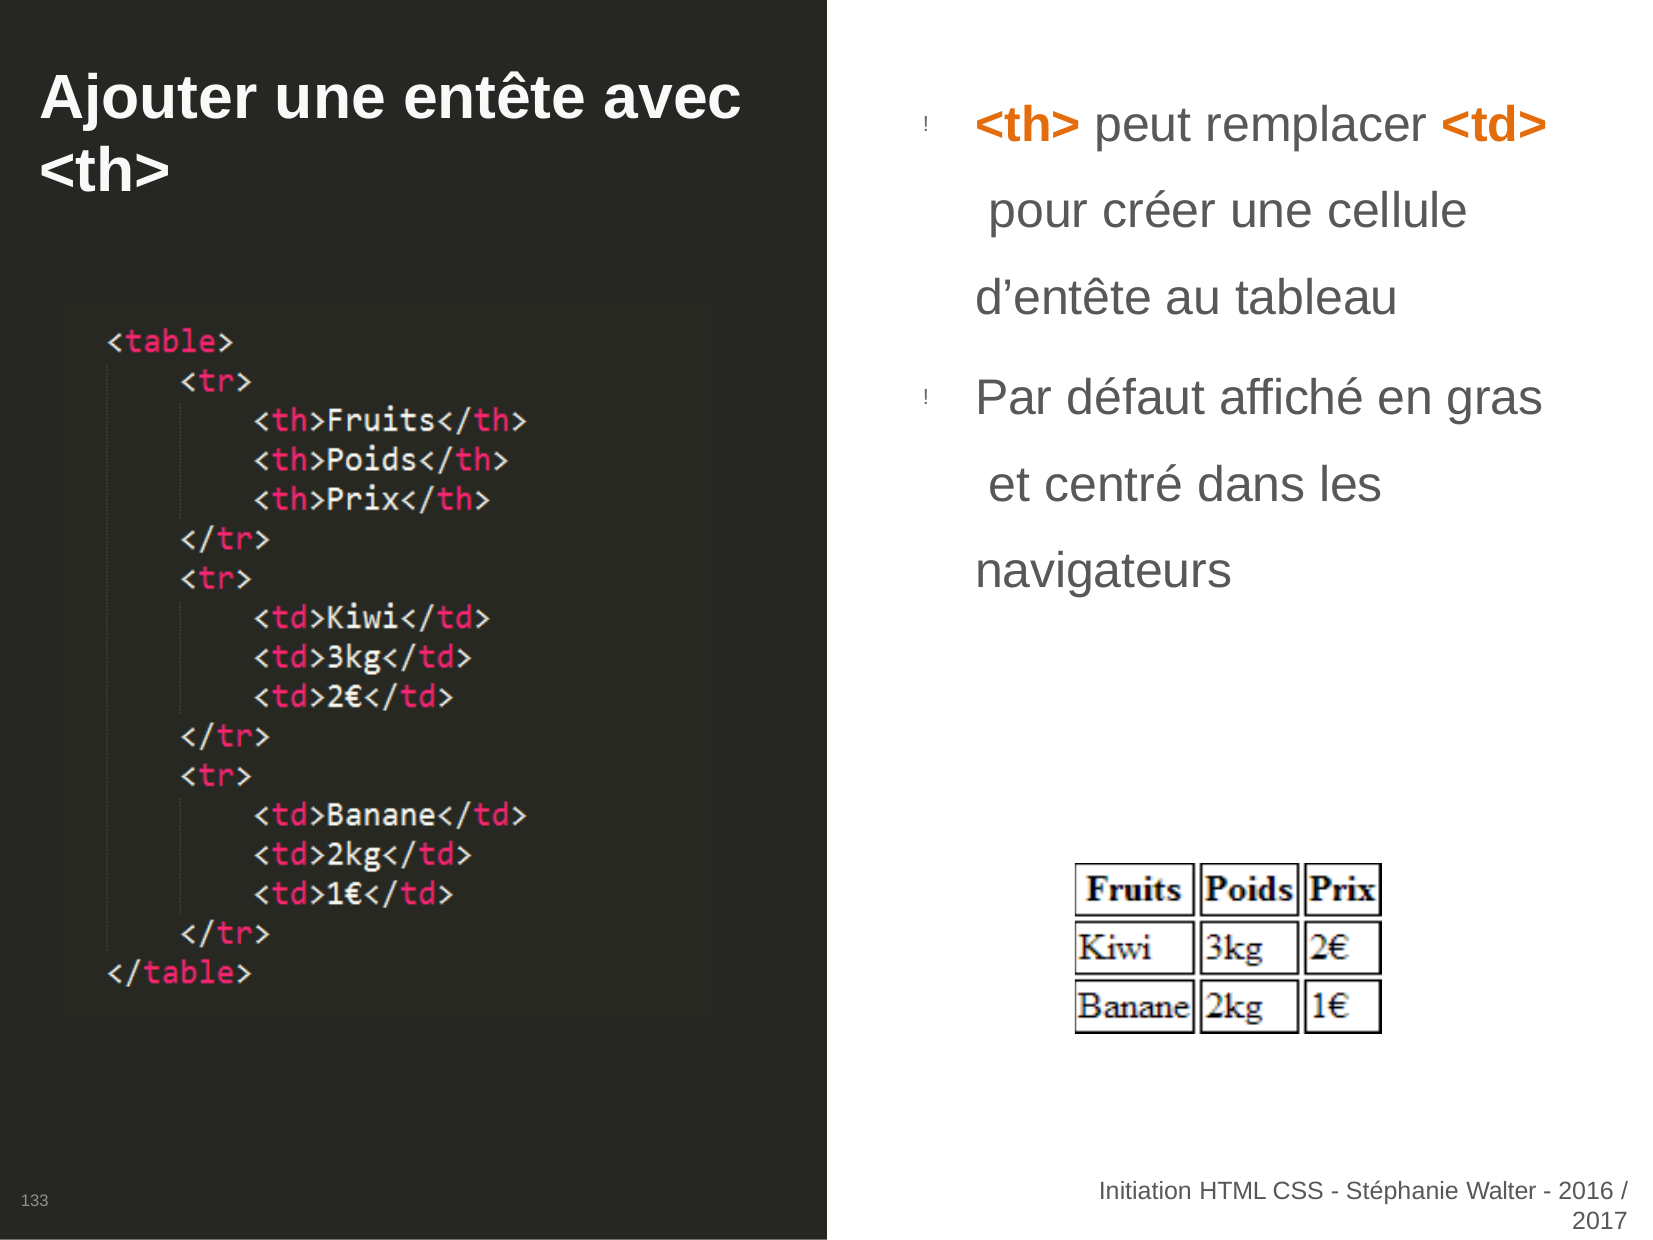

# Ajouter une entête avec
<th>
<th> peut remplacer <td>  pour créer une cellule  d’entête au tableau
!

Par défaut affiché en gras  et centré dans les  navigateurs
!

Initiation HTML CSS - Stéphanie Walter - 2016 /
2017
133